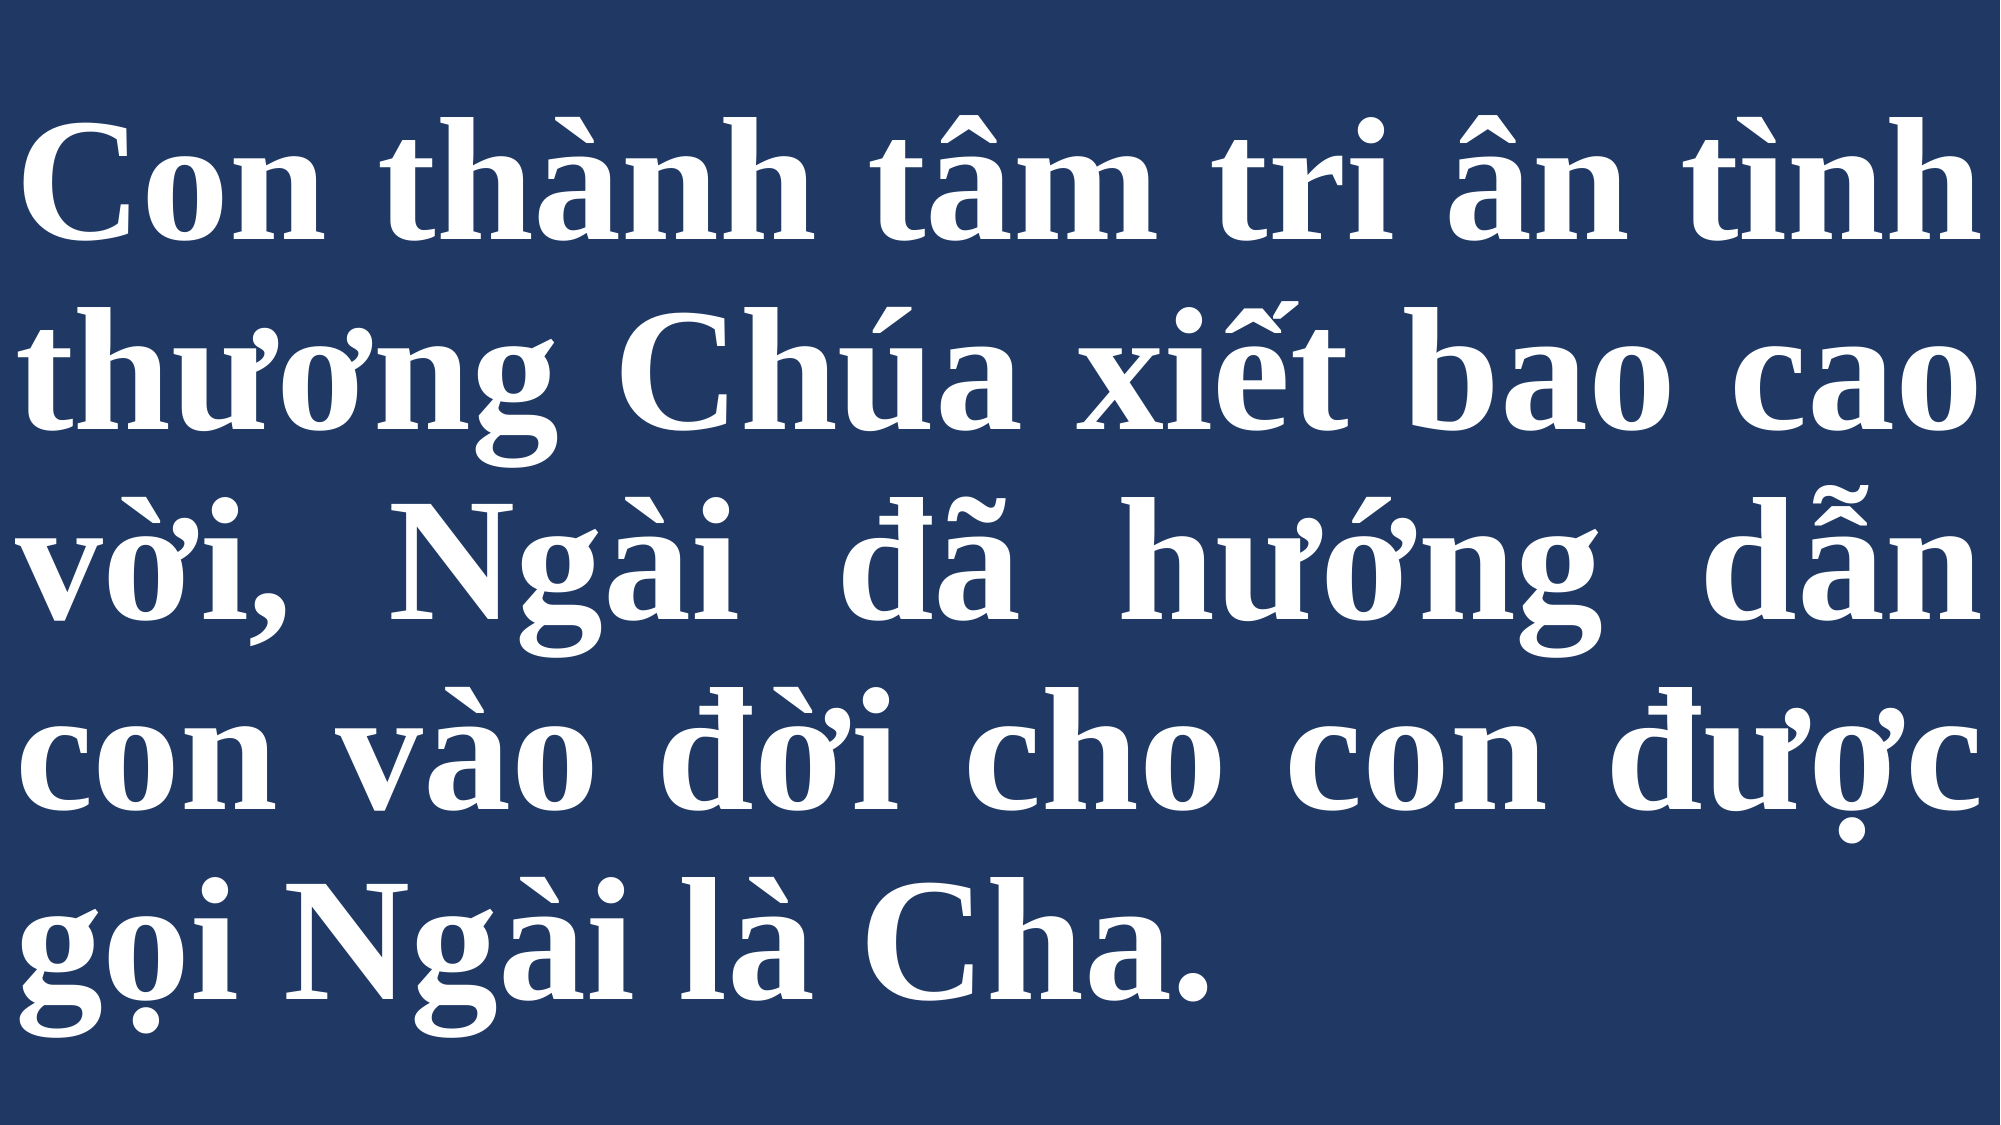

# Con thành tâm tri ân tình thương Chúa xiết bao cao vời, Ngài đã hướng dẫn con vào đời	 cho con được gọi Ngài là Cha.